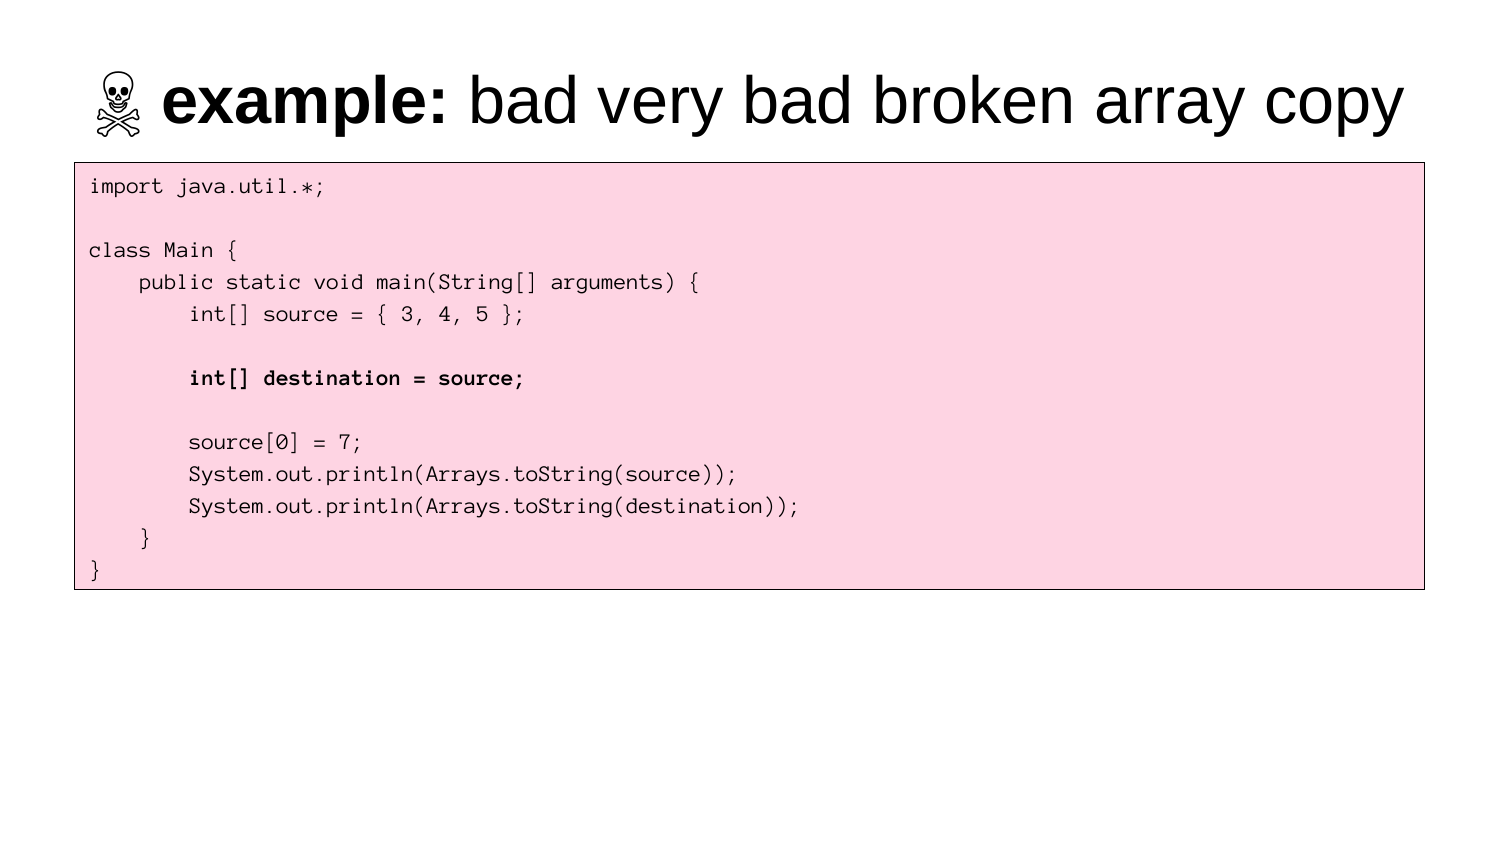

# ☠ example: bad very bad broken array copy
import java.util.*;

class Main {
    public static void main(String[] arguments) {
        int[] source = { 3, 4, 5 };

        int[] destination = source;

        source[0] = 7;
        System.out.println(Arrays.toString(source));
        System.out.println(Arrays.toString(destination));
    }
}